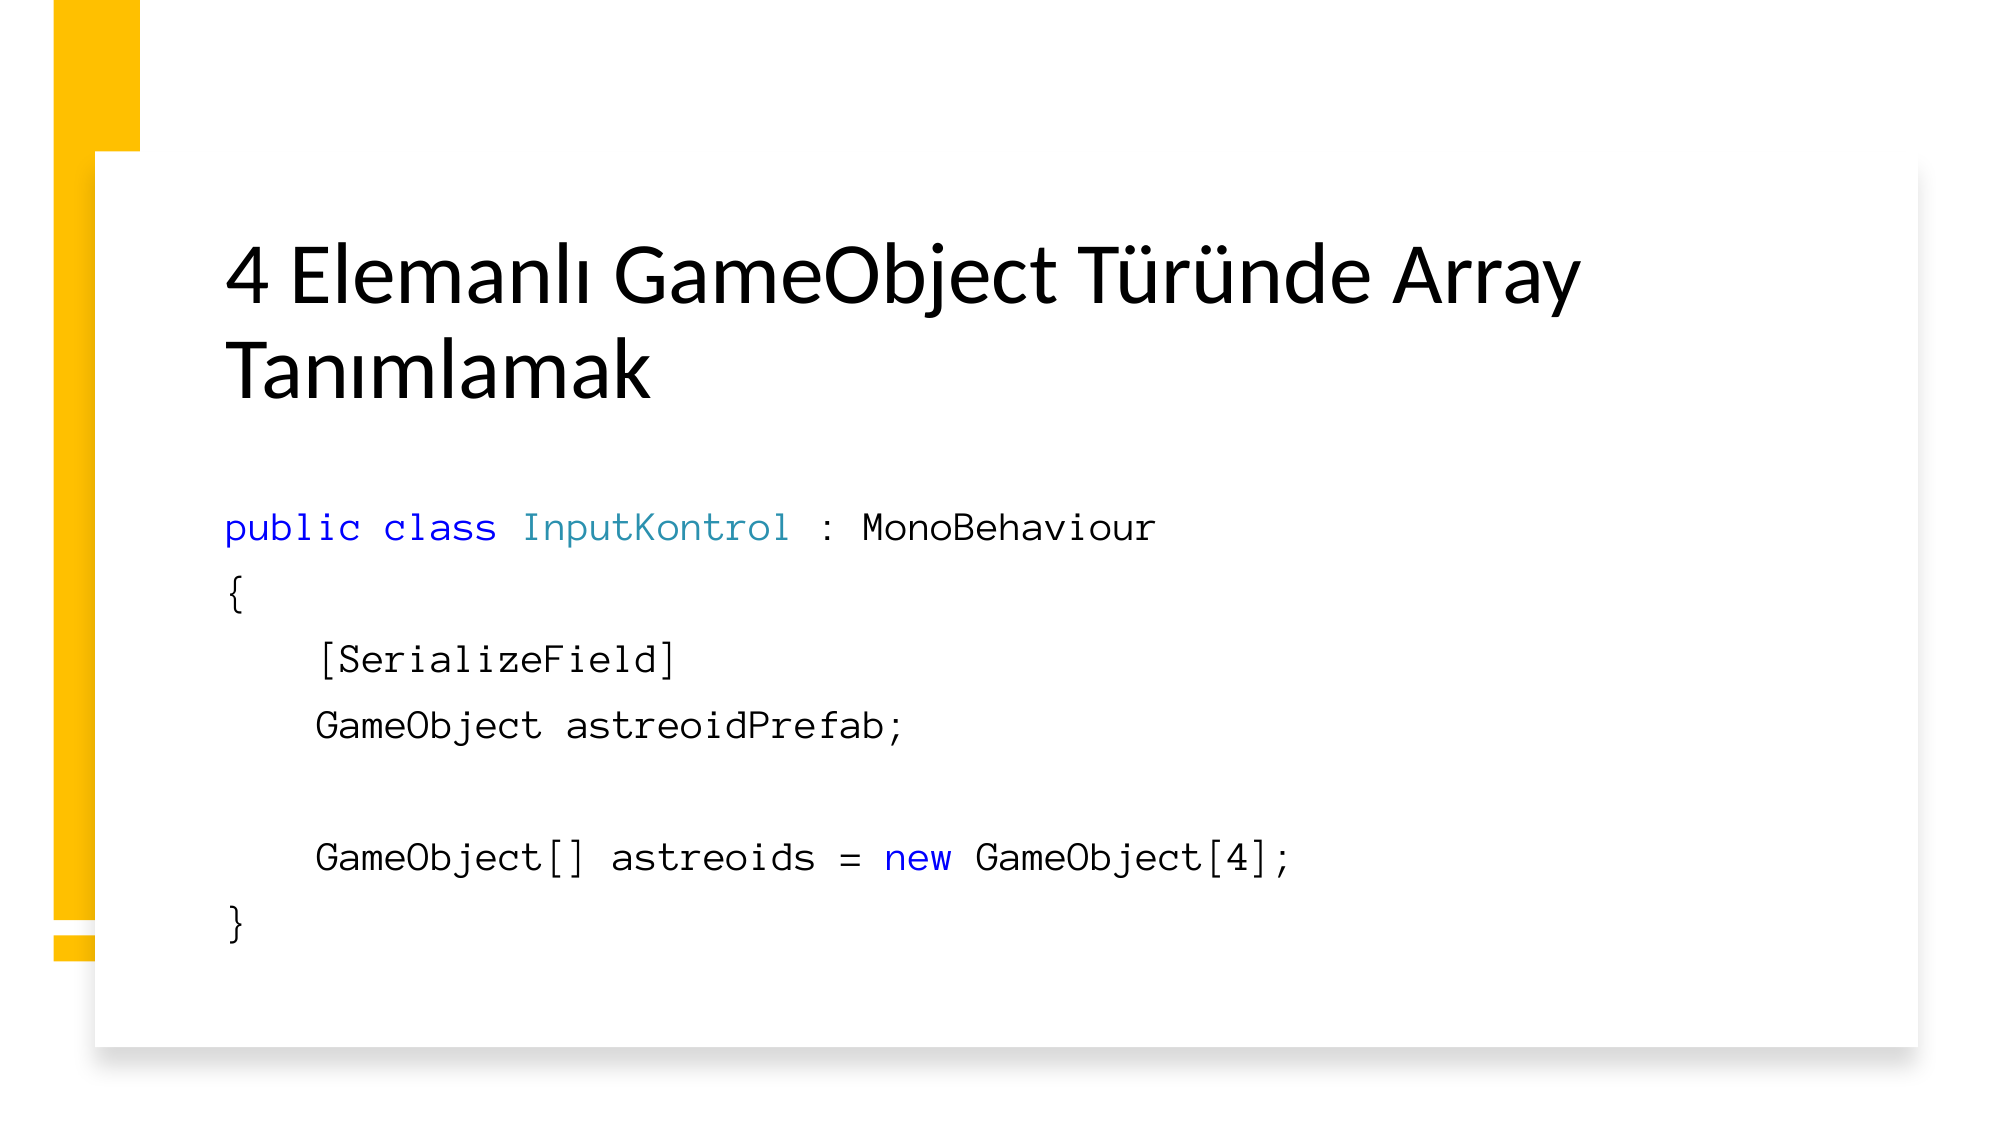

# 4 Elemanlı GameObject Türünde Array Tanımlamak

public class InputKontrol : MonoBehaviour
{
    [SerializeField]
    GameObject astreoidPrefab;

    GameObject[] astreoids = new GameObject[4];
}